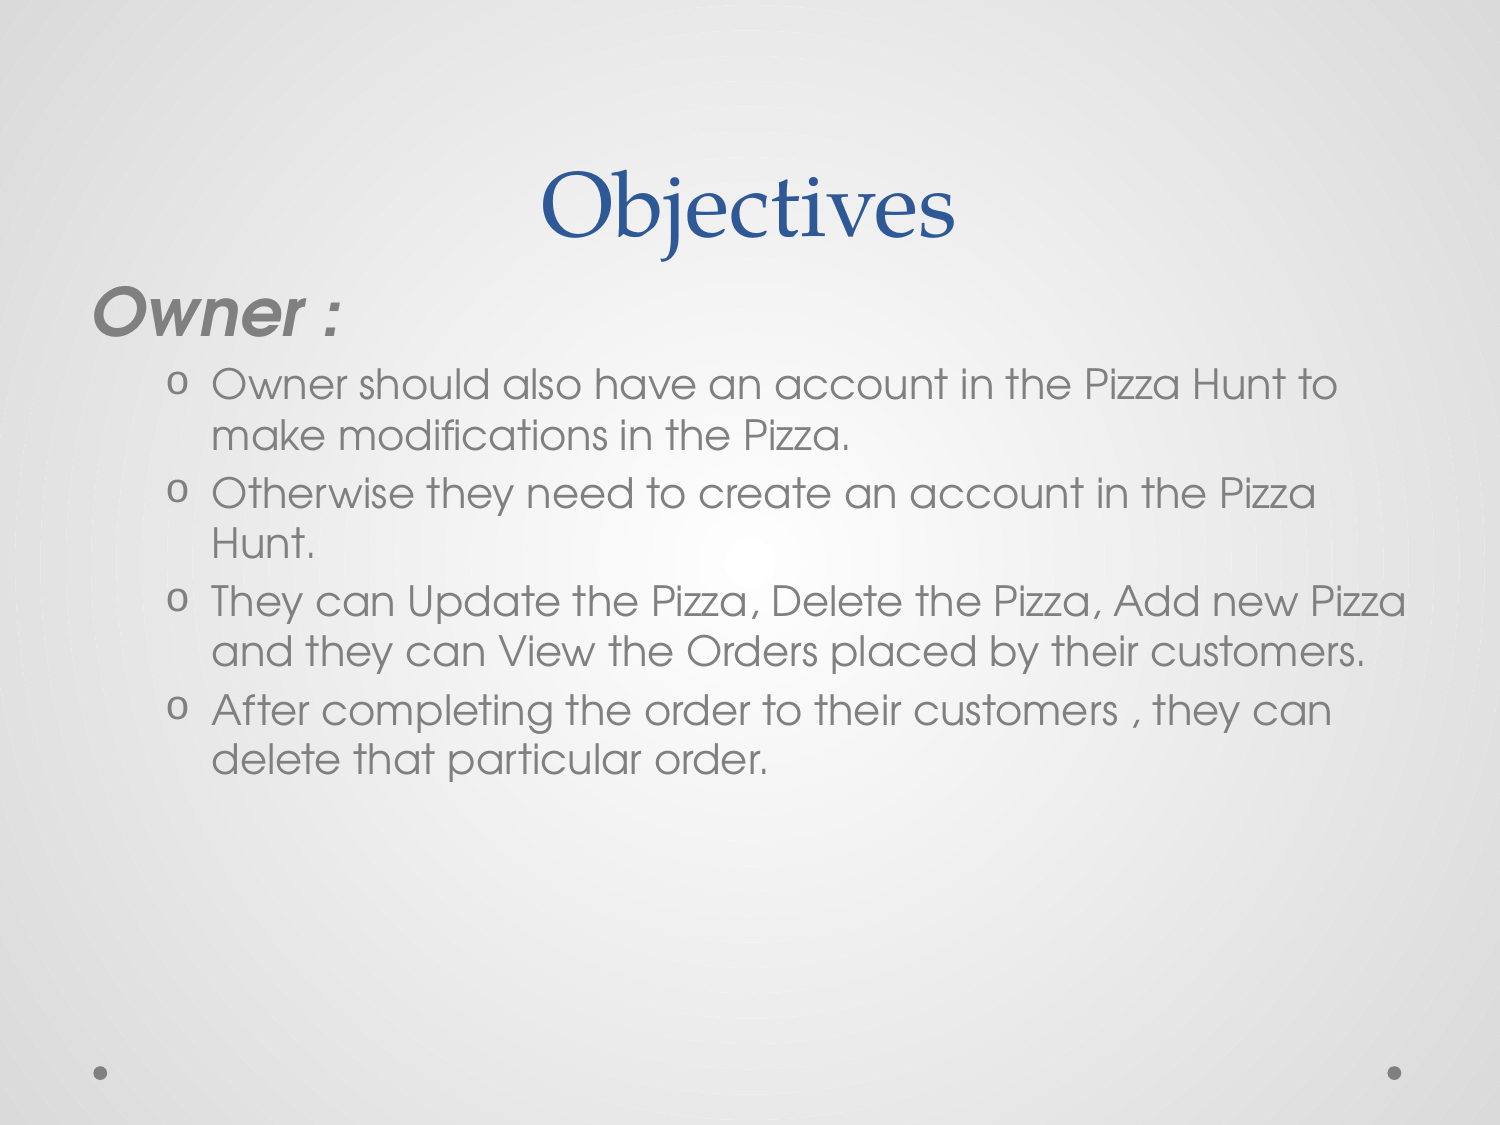

# Objectives
Owner :
Owner should also have an account in the Pizza Hunt to make modifications in the Pizza.
Otherwise they need to create an account in the Pizza Hunt.
They can Update the Pizza, Delete the Pizza, Add new Pizza and they can View the Orders placed by their customers.
After completing the order to their customers , they can delete that particular order.